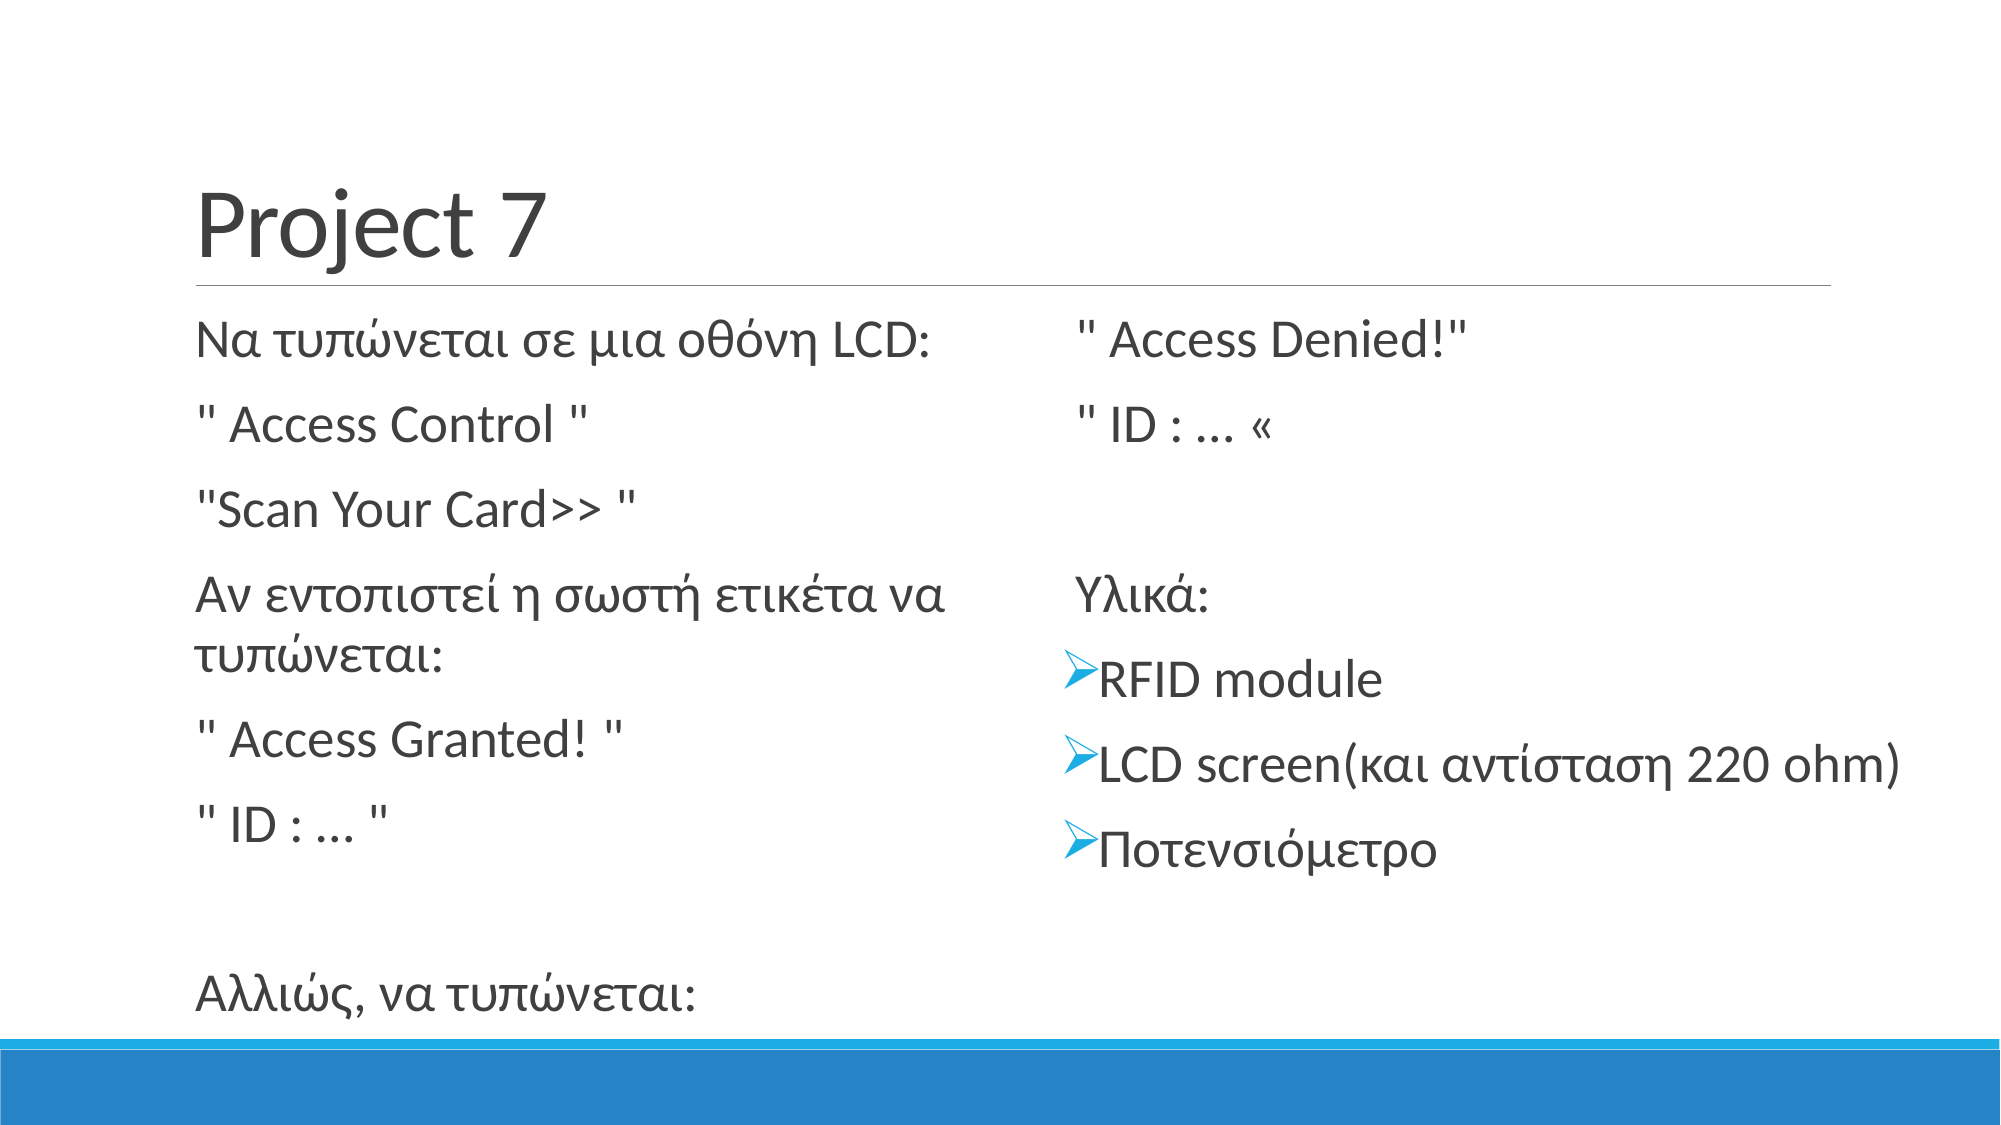

# Project 7
Να τυπώνεται σε μια οθόνη LCD:
" Access Control "
"Scan Your Card>> "
Αν εντοπιστεί η σωστή ετικέτα να τυπώνεται:
" Access Granted! "
" ID : … "

Αλλιώς, να τυπώνεται:
" Access Denied!"
" ID : … «

Υλικά:
RFID module
LCD screen(και αντίσταση 220 ohm)
Ποτενσιόμετρο